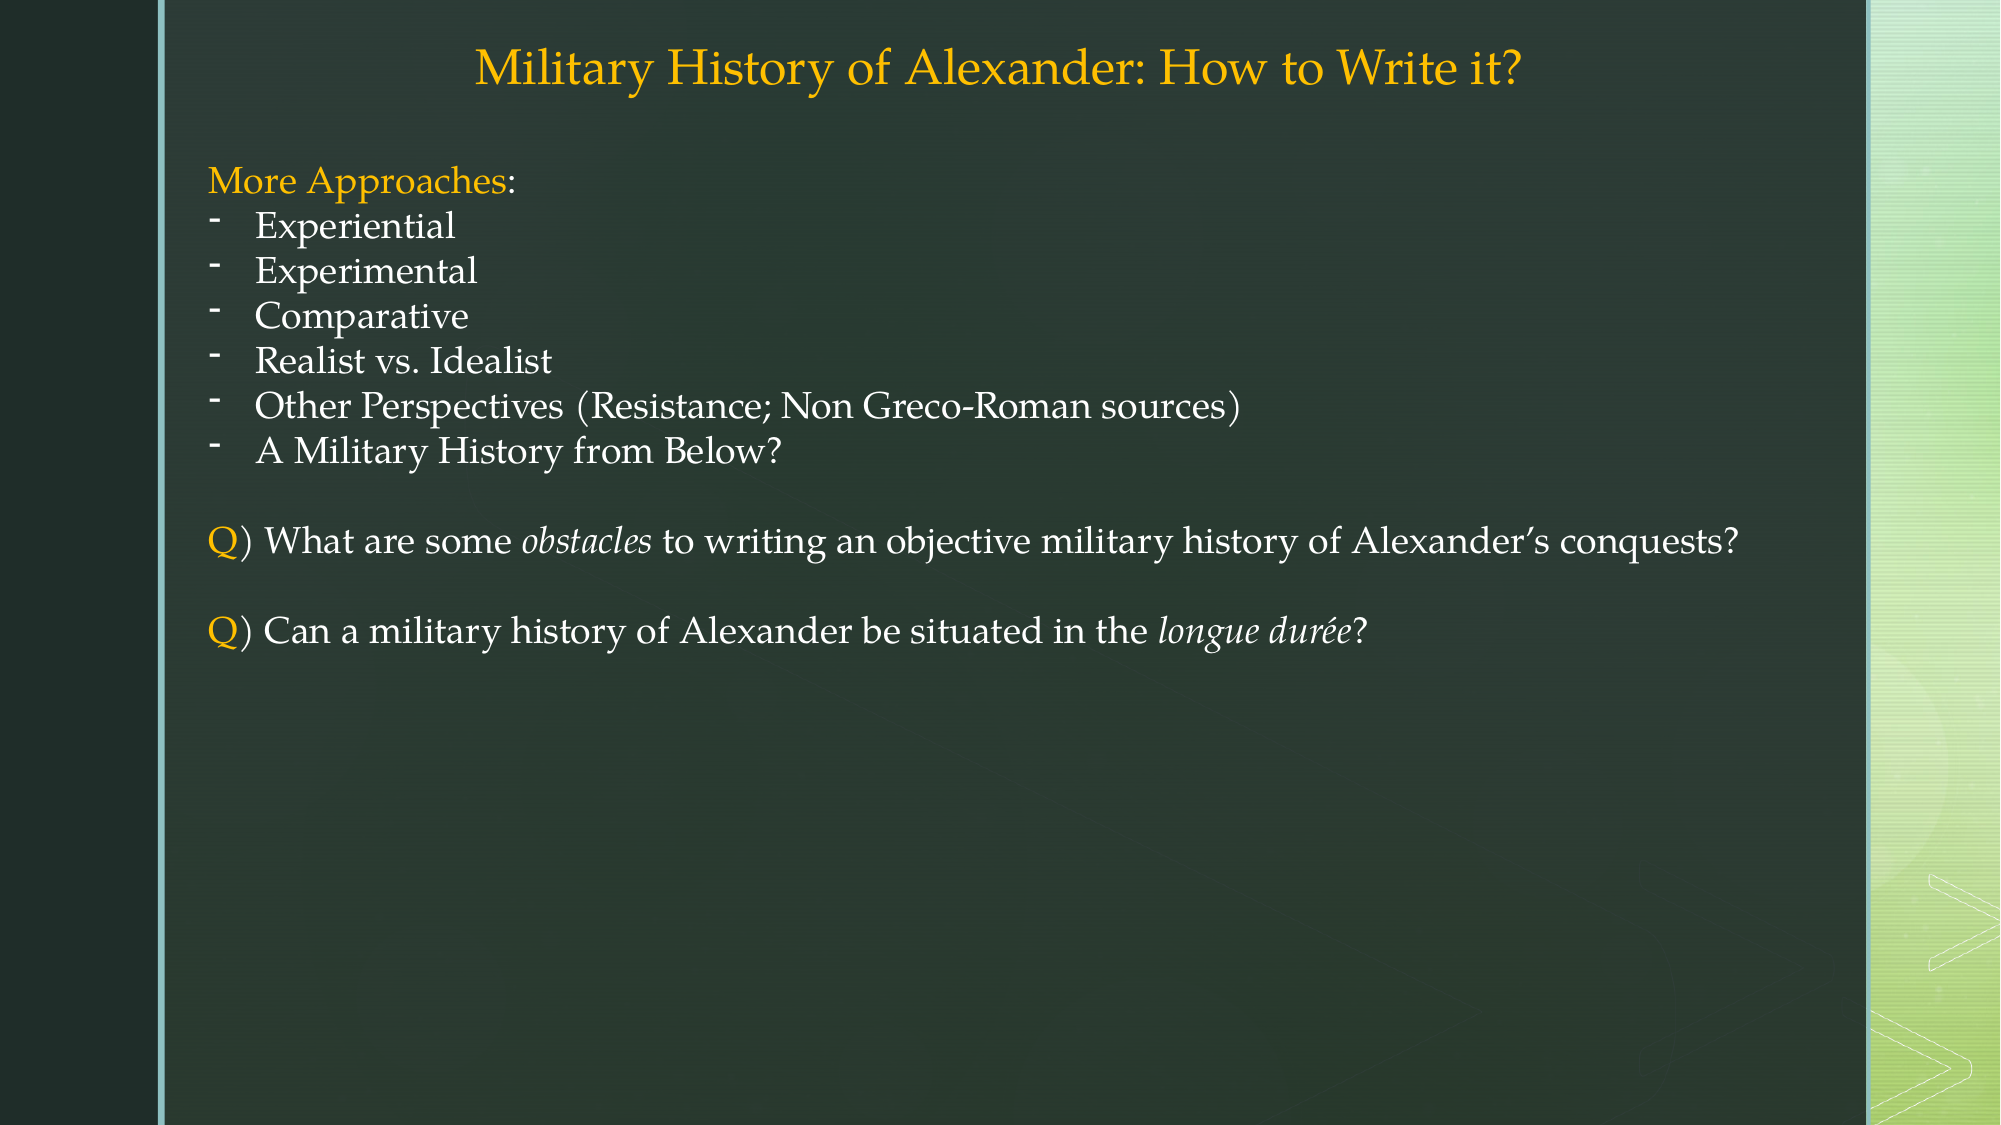

Military History of Alexander: How to Write it?

More Approaches:
Experiential
Experimental
Comparative
Realist vs. Idealist
Other Perspectives (Resistance; Non Greco-Roman sources)
A Military History from Below?

Q) What are some obstacles to writing an objective military history of Alexander’s conquests?

Q) Can a military history of Alexander be situated in the longue durée?